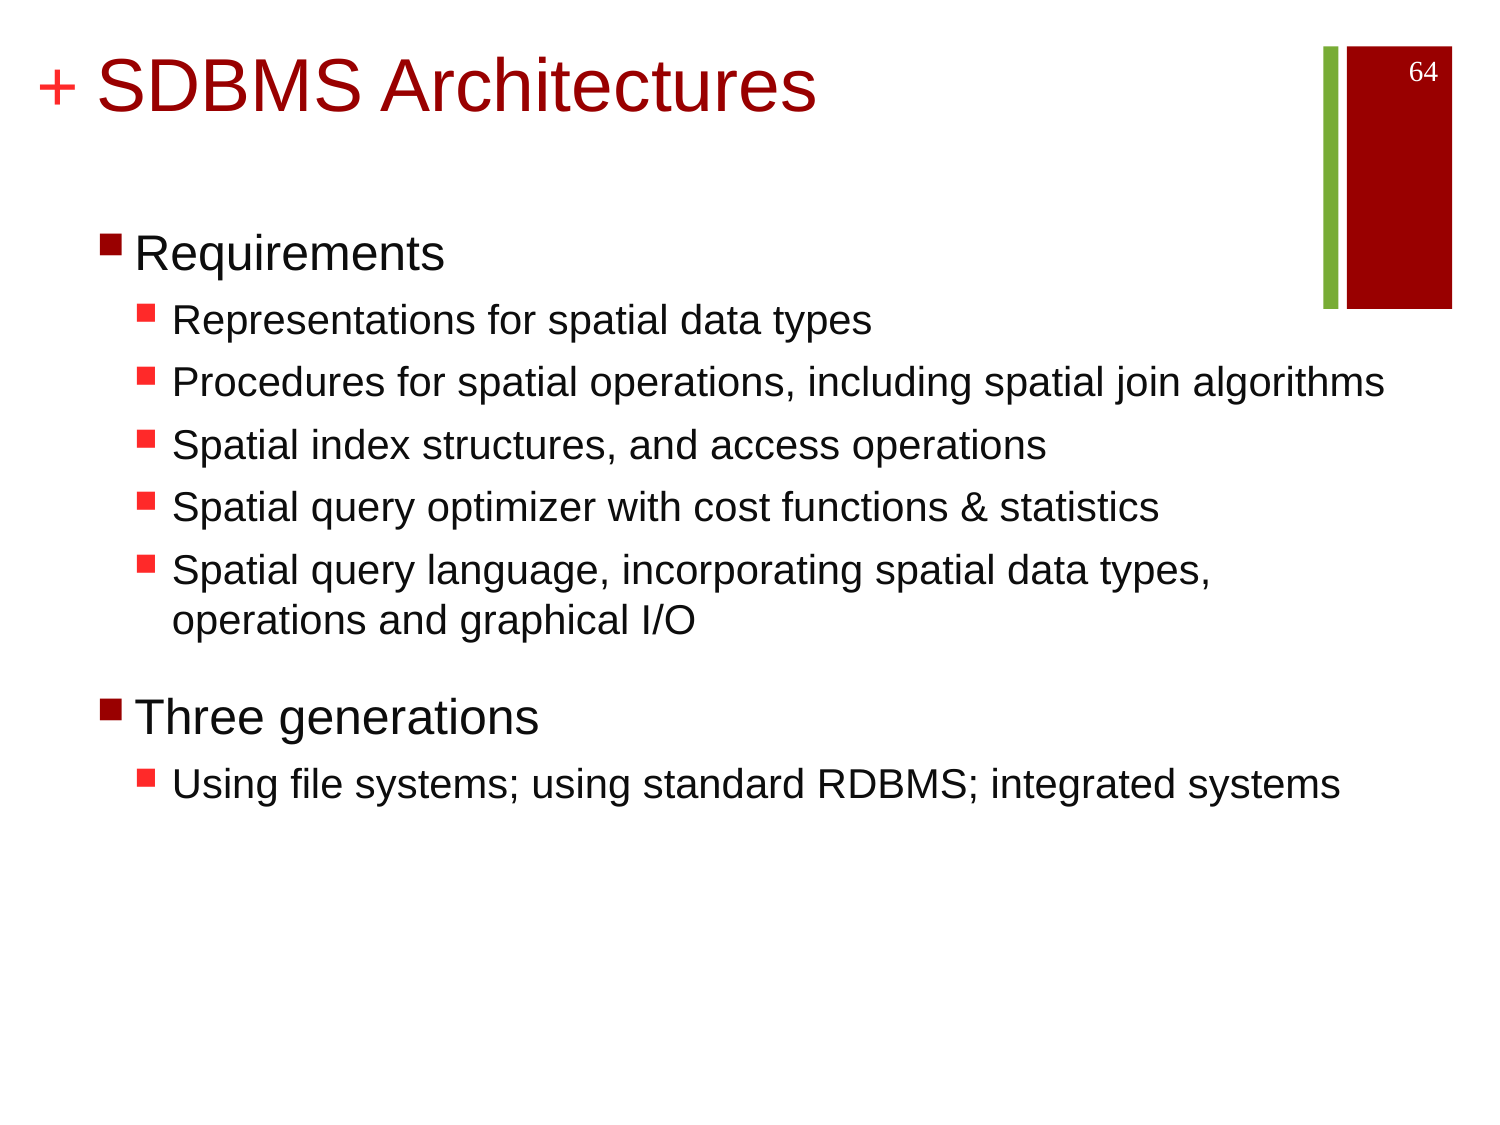

# SDBMS Architectures
64
Requirements
Representations for spatial data types
Procedures for spatial operations, including spatial join algorithms
Spatial index structures, and access operations
Spatial query optimizer with cost functions & statistics
Spatial query language, incorporating spatial data types, operations and graphical I/O
Three generations
Using file systems; using standard RDBMS; integrated systems